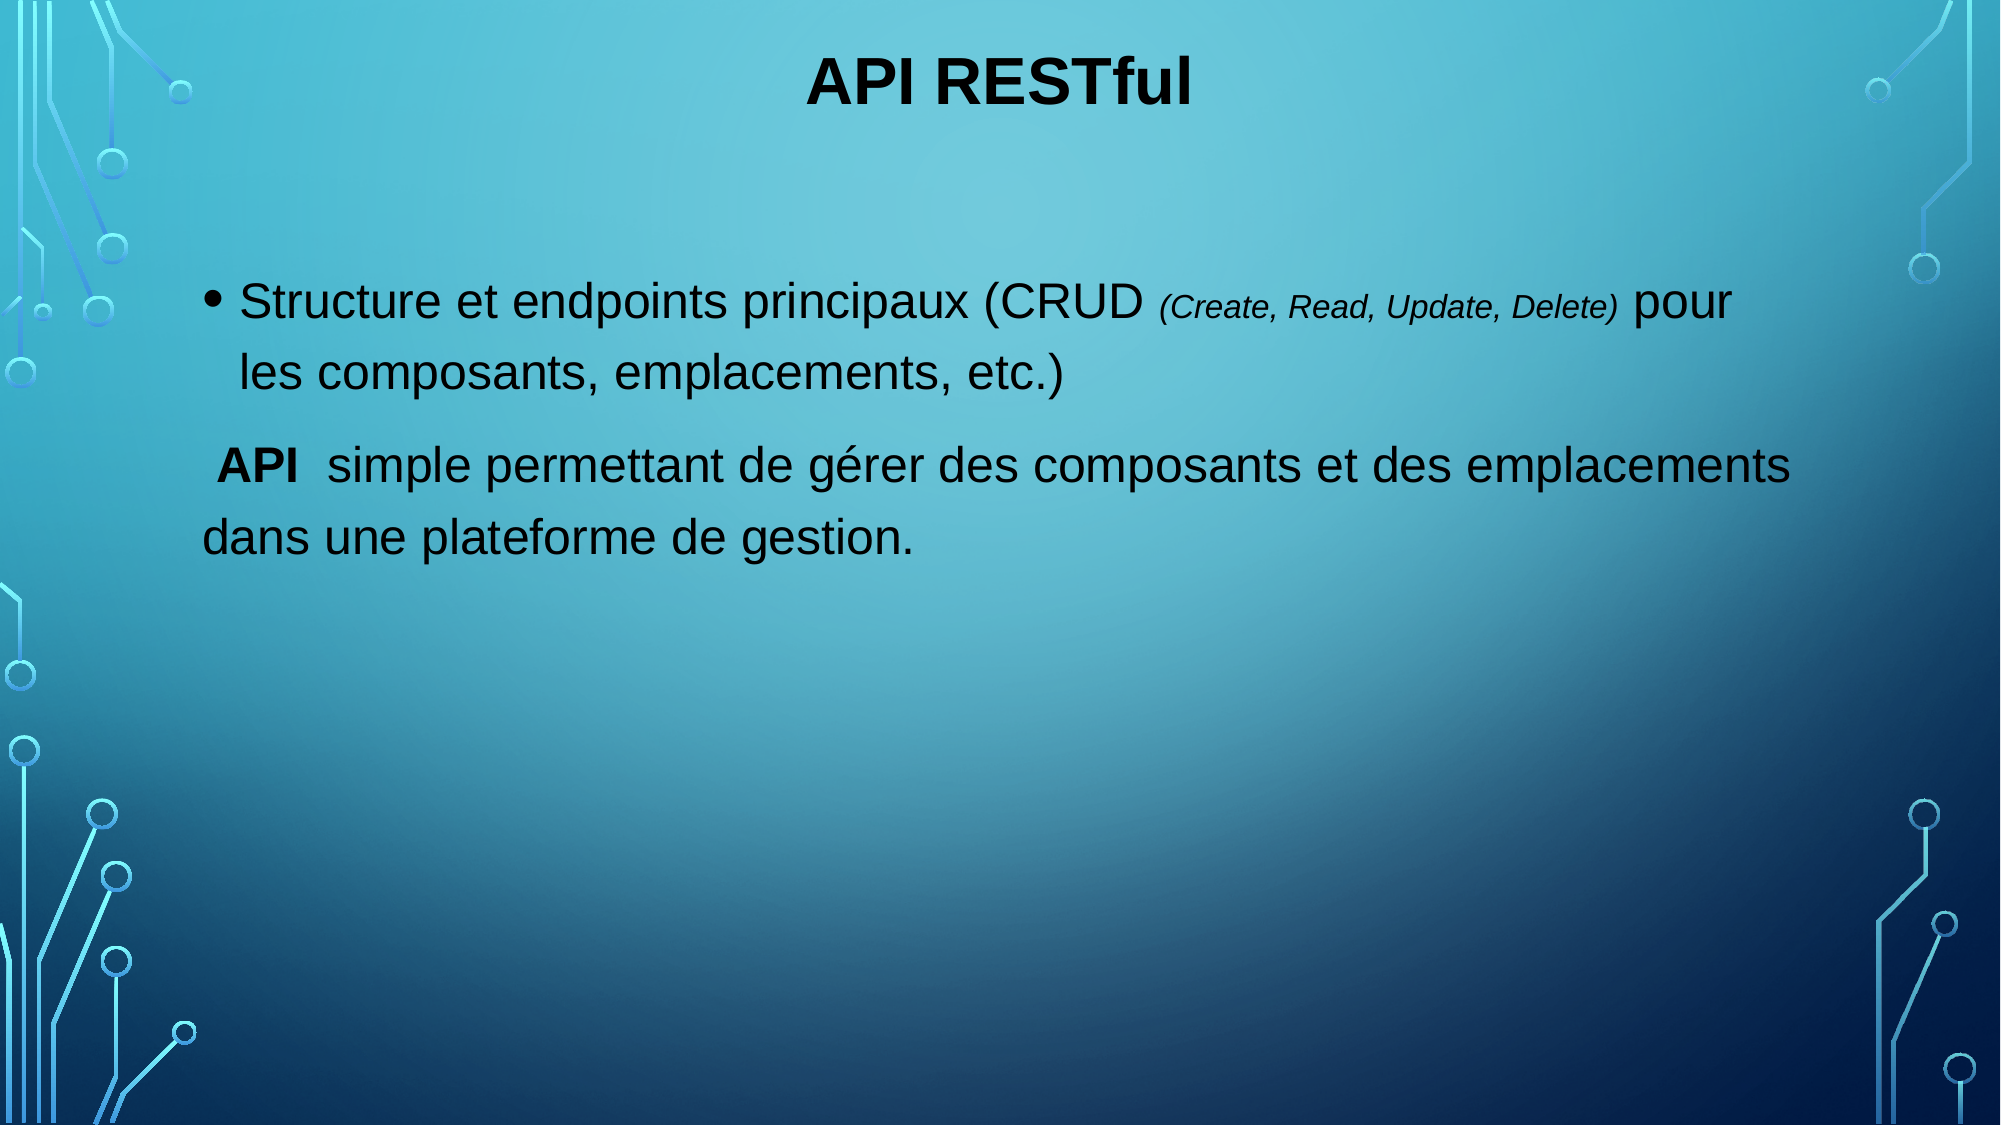

API RESTful

Structure et endpoints principaux (CRUD (Create, Read, Update, Delete) pour les composants, emplacements, etc.)
 API  simple permettant de gérer des composants et des emplacements dans une plateforme de gestion.